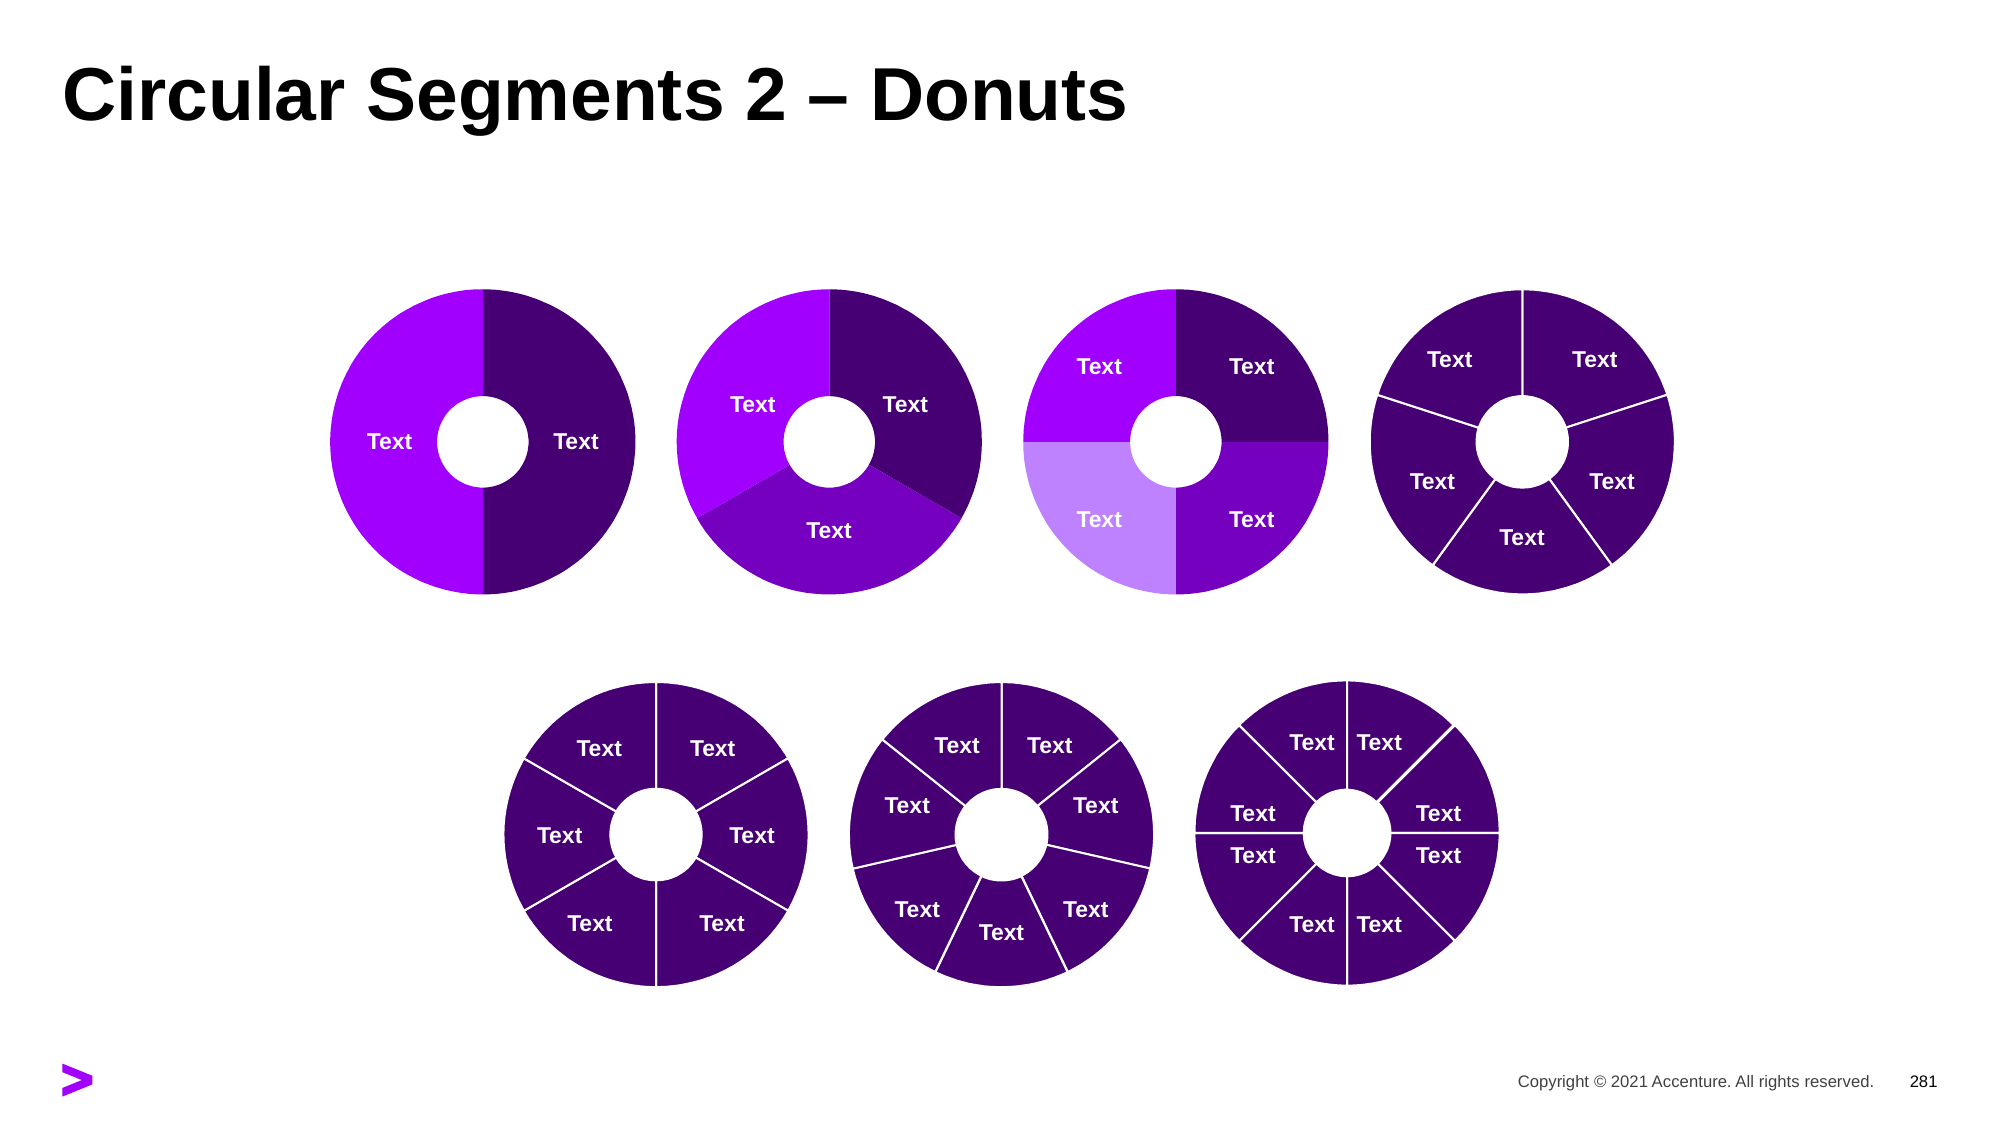

# Circular Segments 2 – Donuts

Text
Text

Text
Text

Text

Text
Text

Text
Text

Text
Text

Text
Text

Text

Text
Text

Text
Text

Text
Text

Text
Text

Text
Text

Text
Text

Text
Text

Text
Text

Text
Text

Text
Text
Text
Copyright © 2021 Accenture. All rights reserved.
281